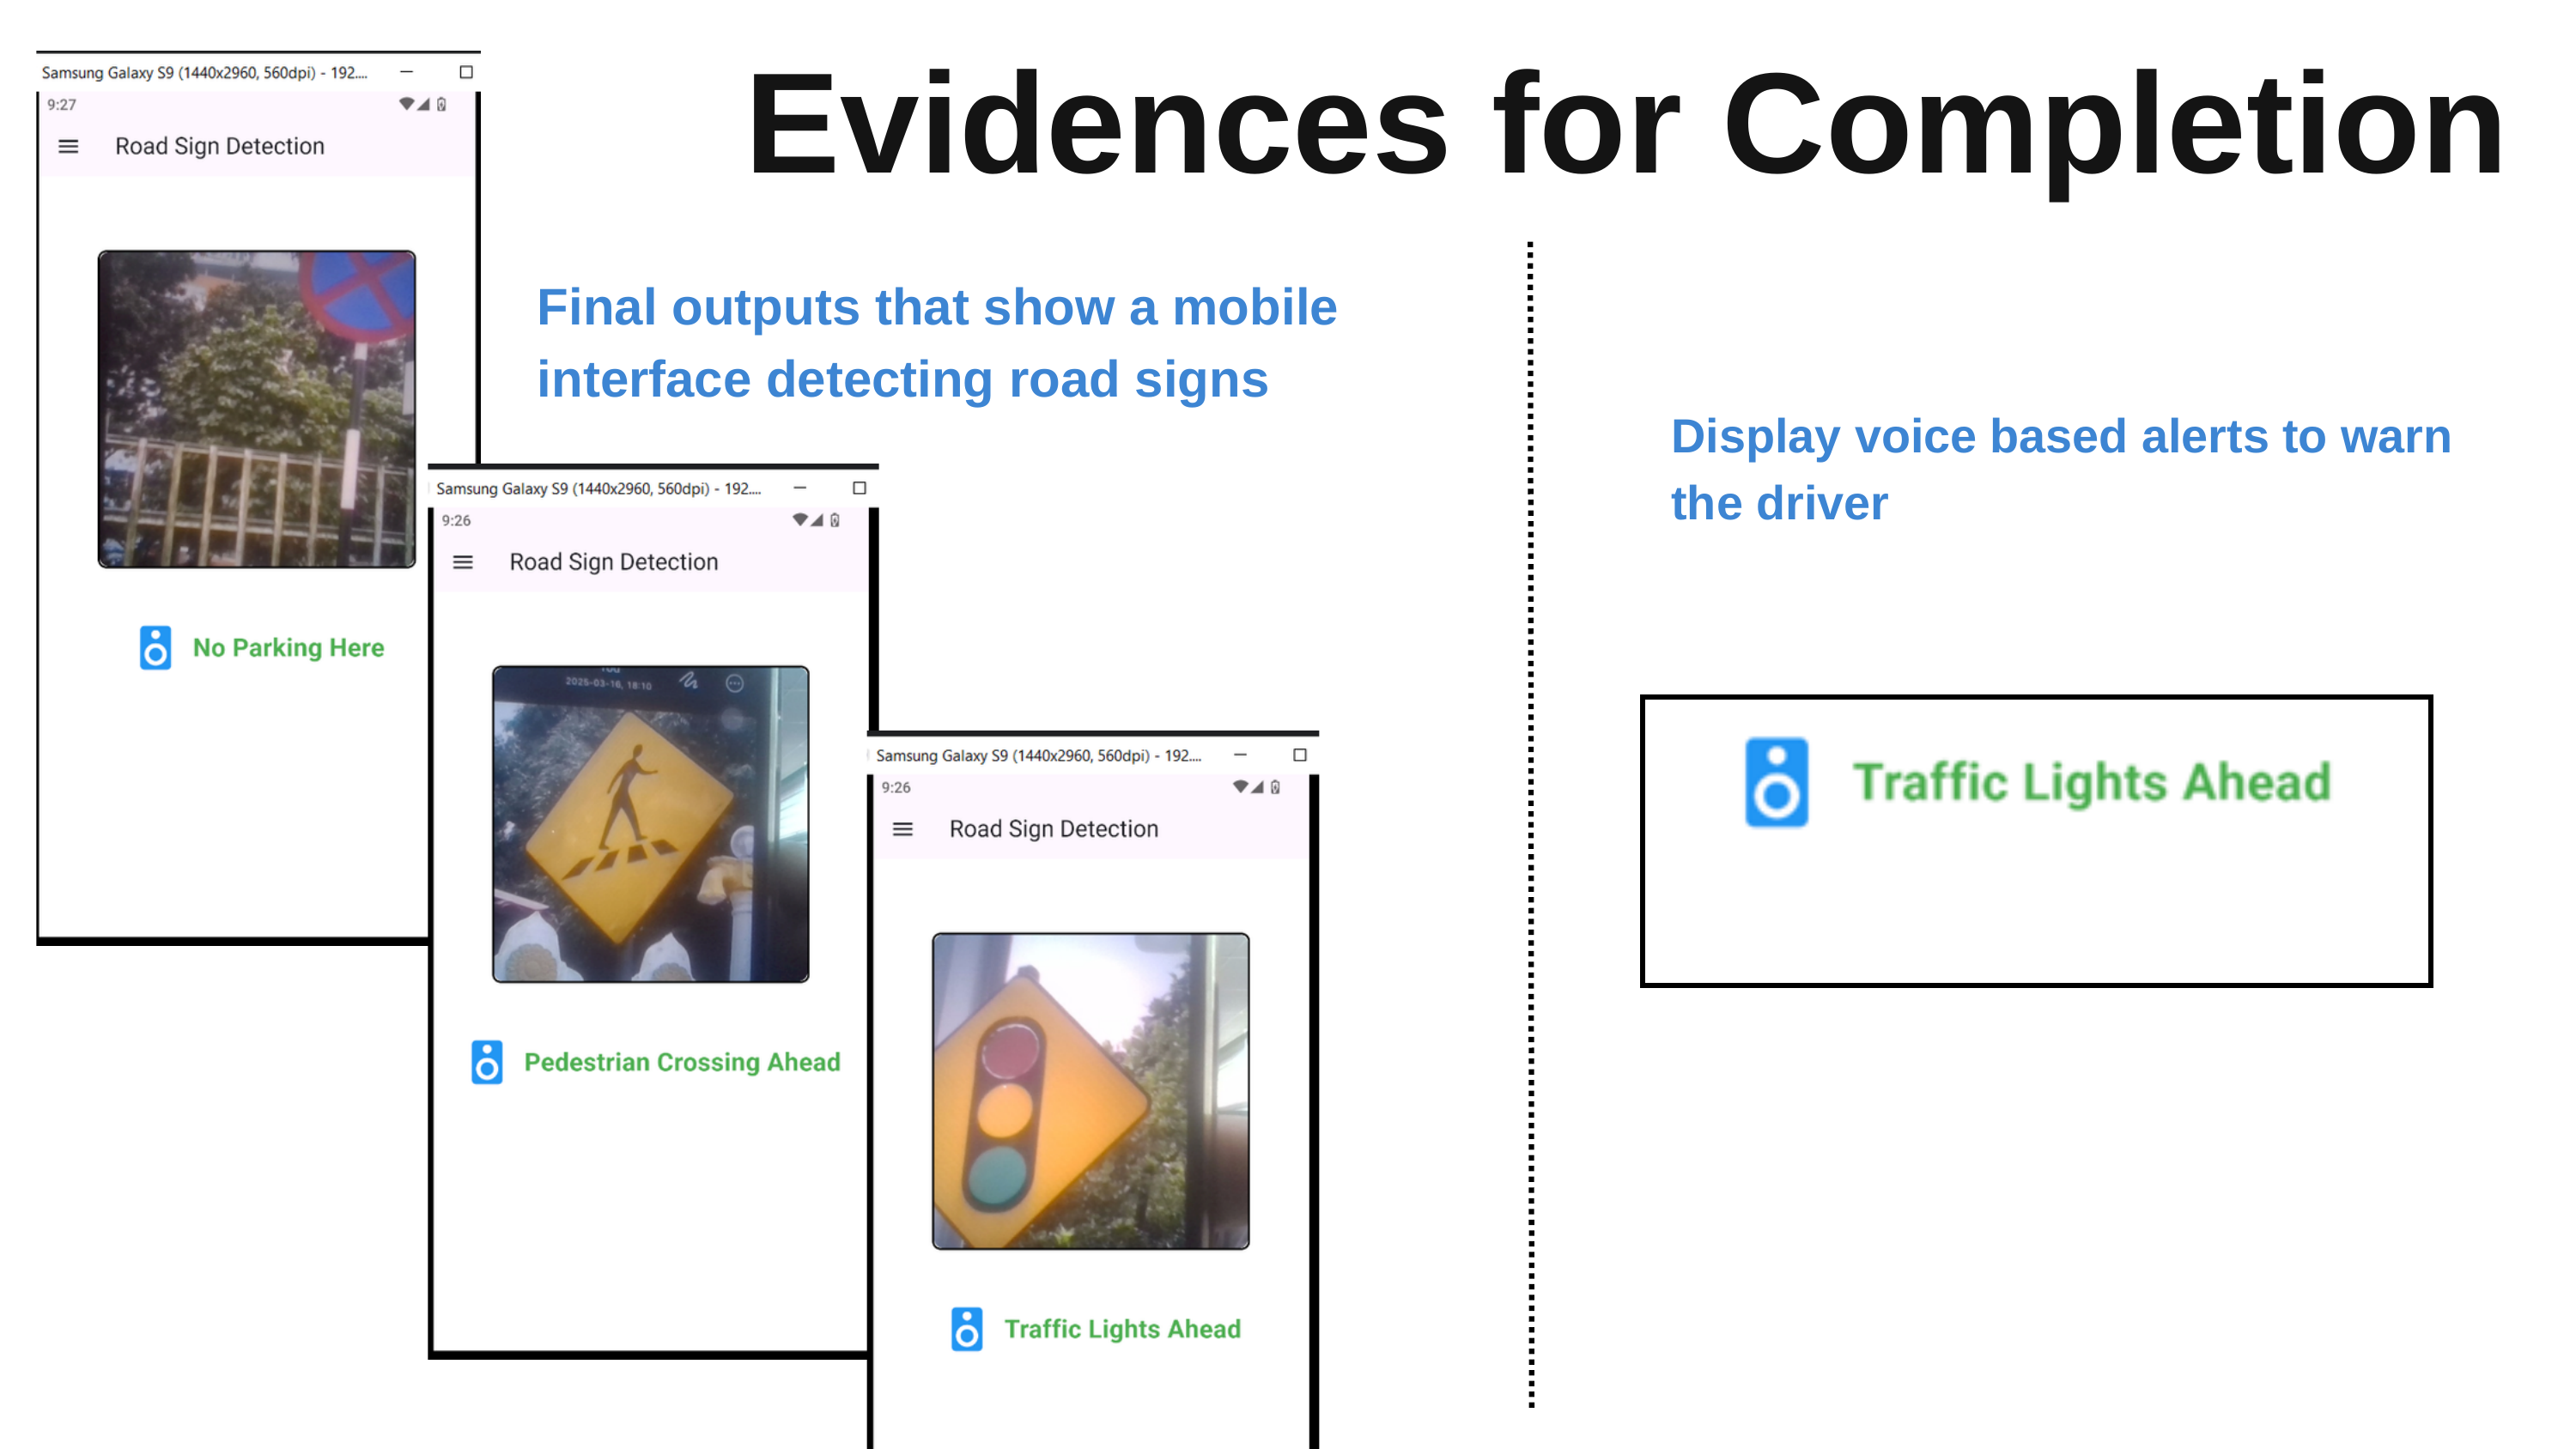

Evidences for Completion

Final outputs that show a mobile interface detecting road signs
Display voice based alerts to warn the driver